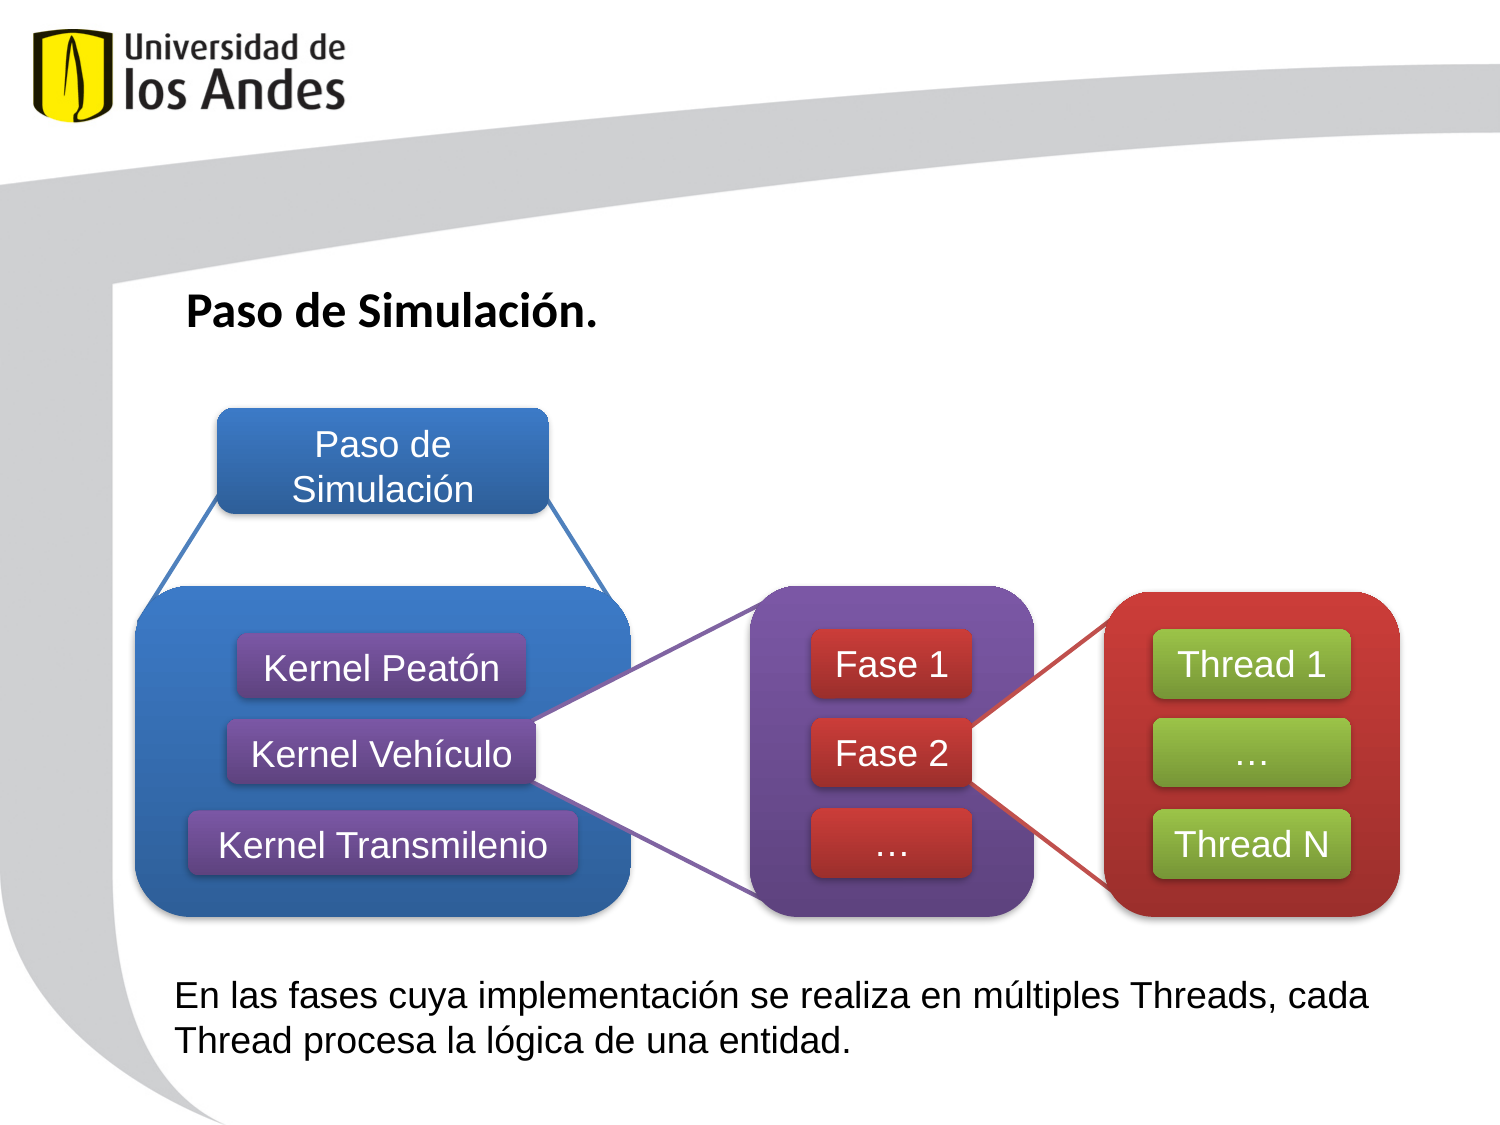

# Paso de Simulación.
Paso de Simulación

Thread 1
…
Thread N

Fase 1
Kernel Peatón

Fase 2
Kernel Vehículo
…
Kernel Transmilenio
En las fases cuya implementación se realiza en múltiples Threads, cada Thread procesa la lógica de una entidad.